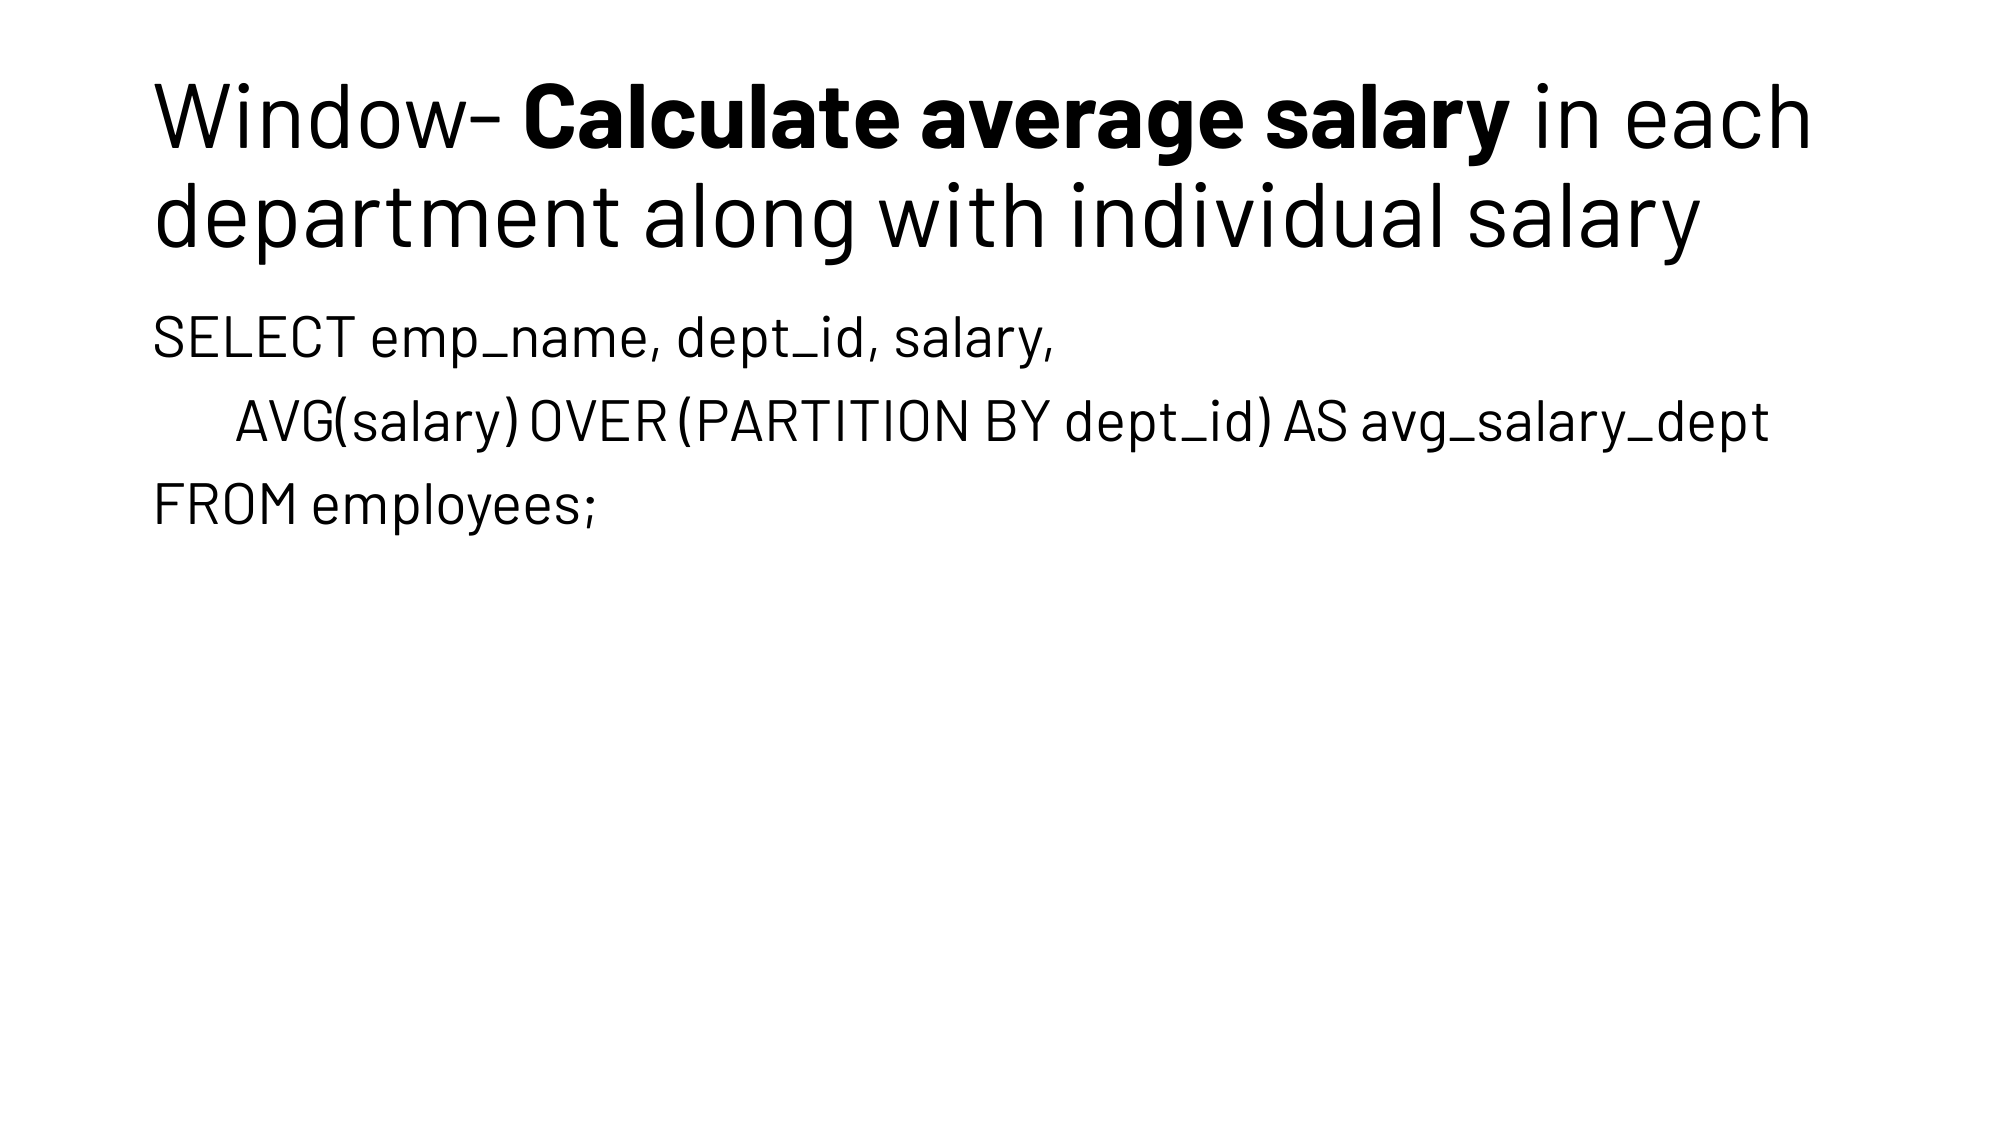

# Window- Calculate average salary in each department along with individual salary
SELECT emp_name, dept_id, salary,
       AVG(salary) OVER (PARTITION BY dept_id) AS avg_salary_dept
FROM employees;